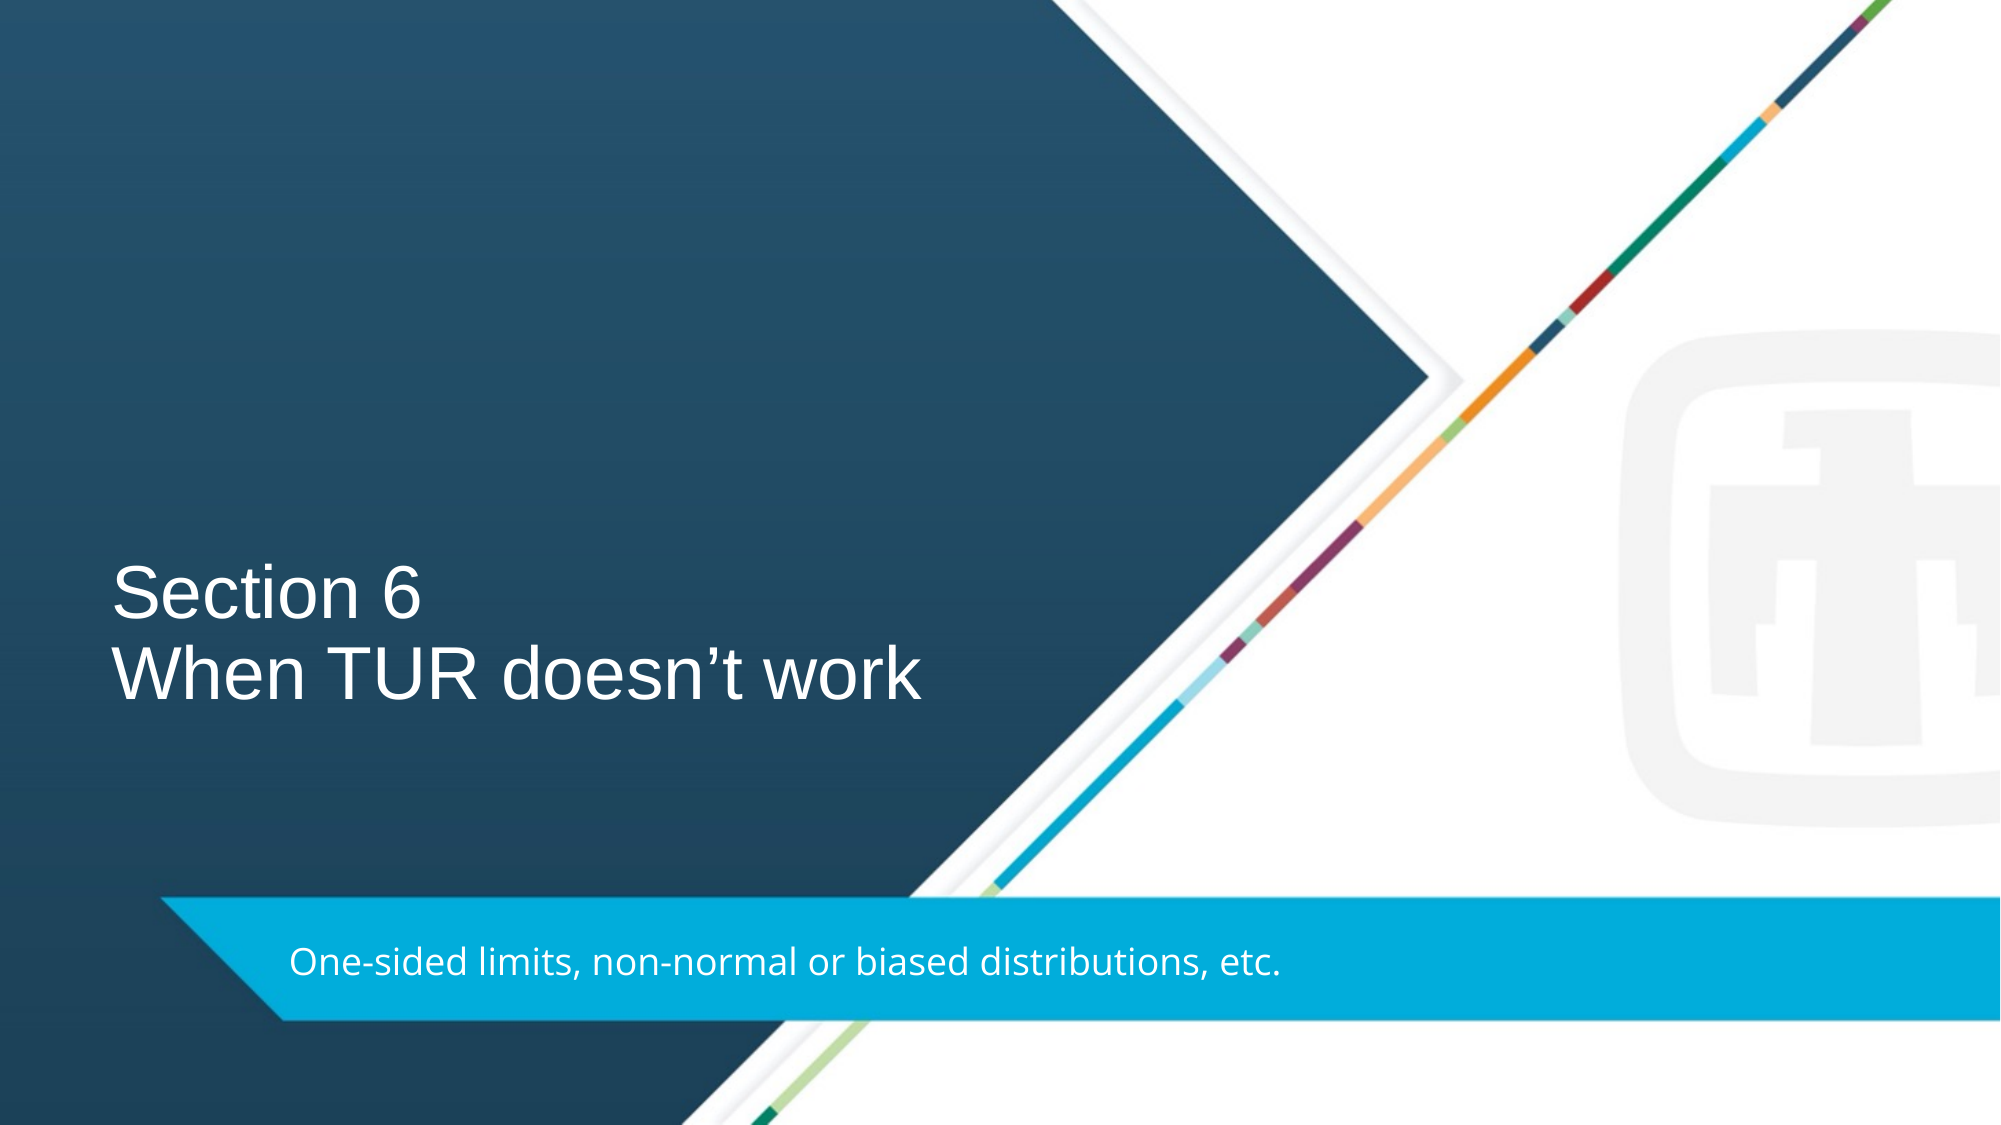

# Section 6 When TUR doesn’t work
One-sided limits, non-normal or biased distributions, etc.